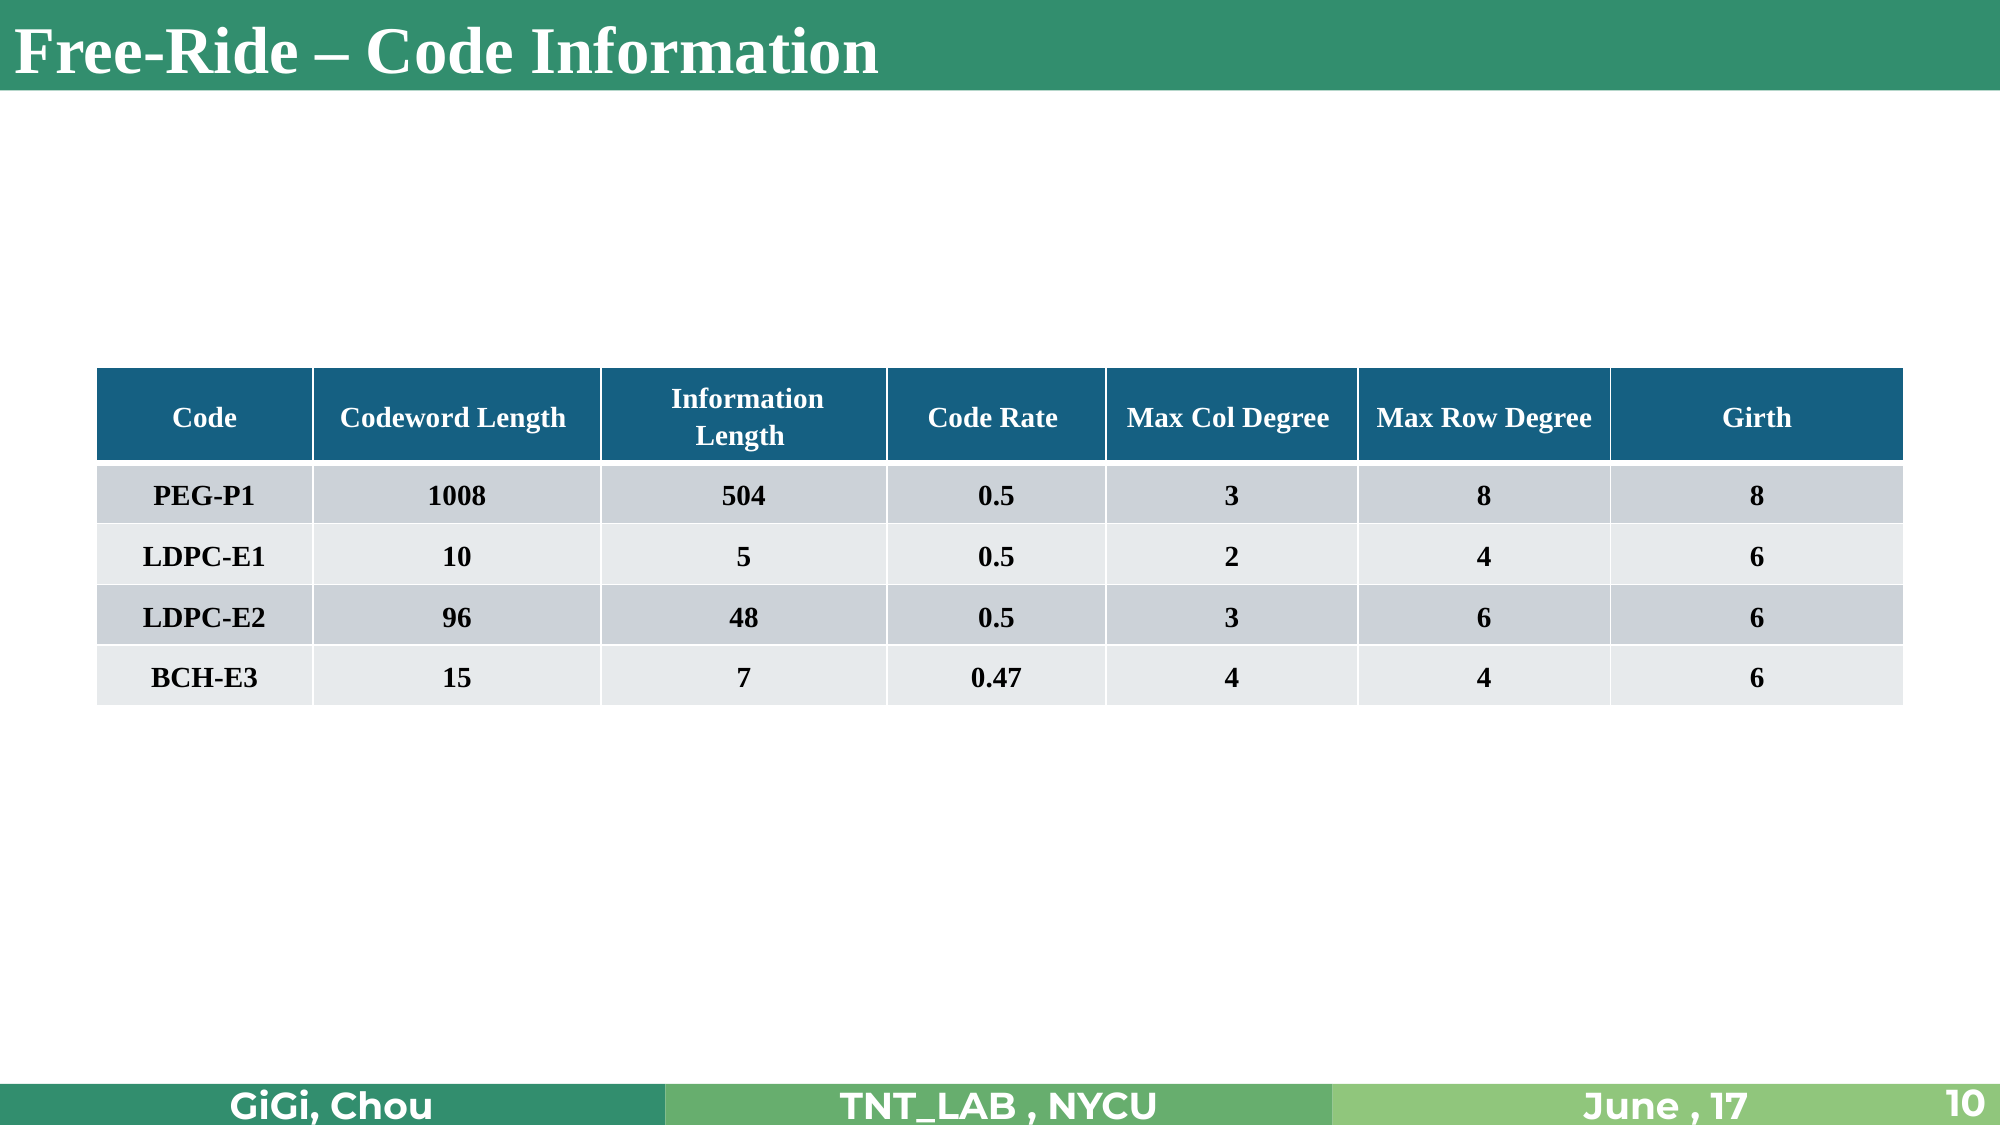

Free-Ride – Code Information
| Code | Codeword Length | Information Length | Code Rate | Max Col Degree | Max Row Degree | Girth |
| --- | --- | --- | --- | --- | --- | --- |
| PEG-P1 | 1008 | 504 | 0.5 | 3 | 8 | 8 |
| LDPC-E1 | 10 | 5 | 0.5 | 2 | 4 | 6 |
| LDPC-E2 | 96 | 48 | 0.5 | 3 | 6 | 6 |
| BCH-E3 | 15 | 7 | 0.47 | 4 | 4 | 6 |
10